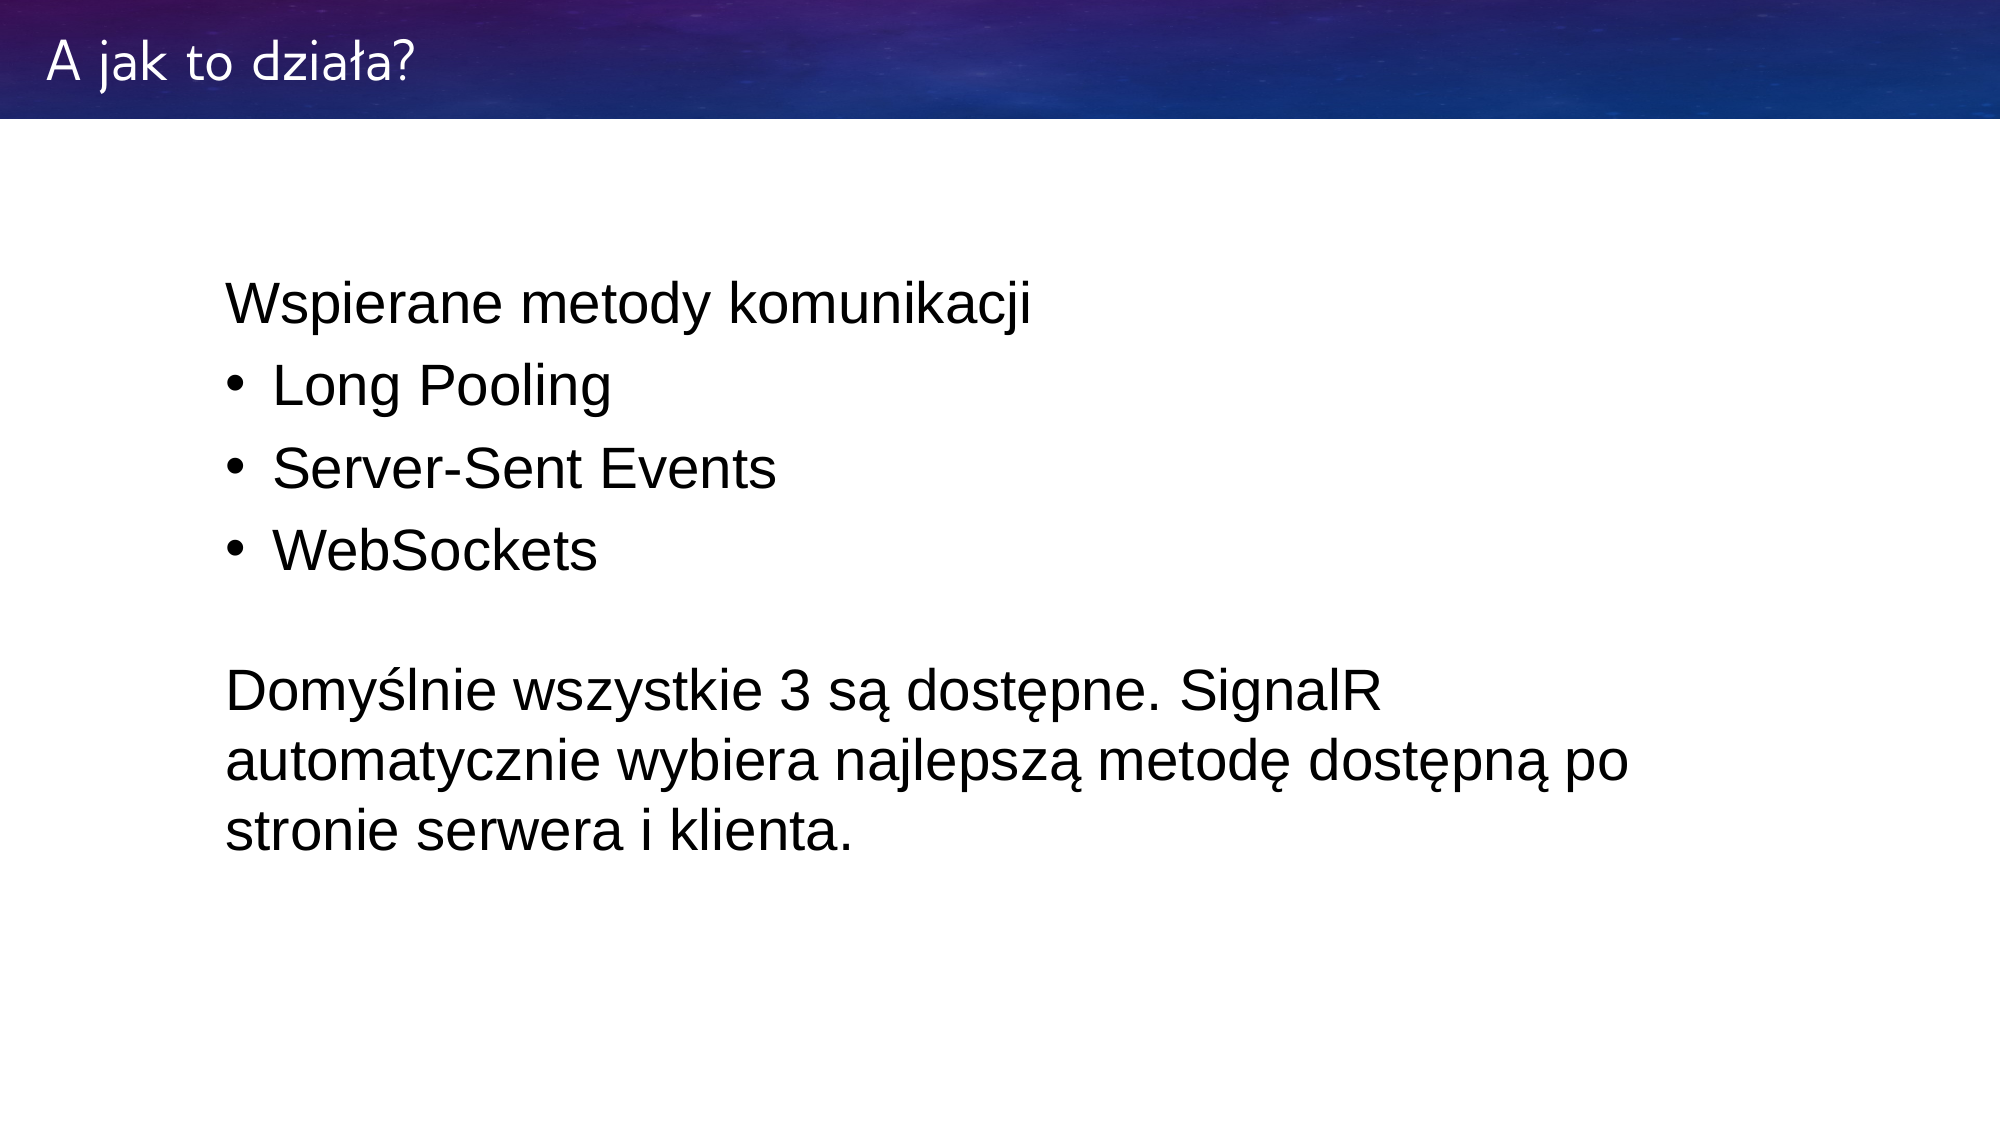

A jak to działa?
Wspierane metody komunikacji
Long Pooling
Server-Sent Events
WebSockets

Domyślnie wszystkie 3 są dostępne. SignalR automatycznie wybiera najlepszą metodę dostępną po stronie serwera i klienta.